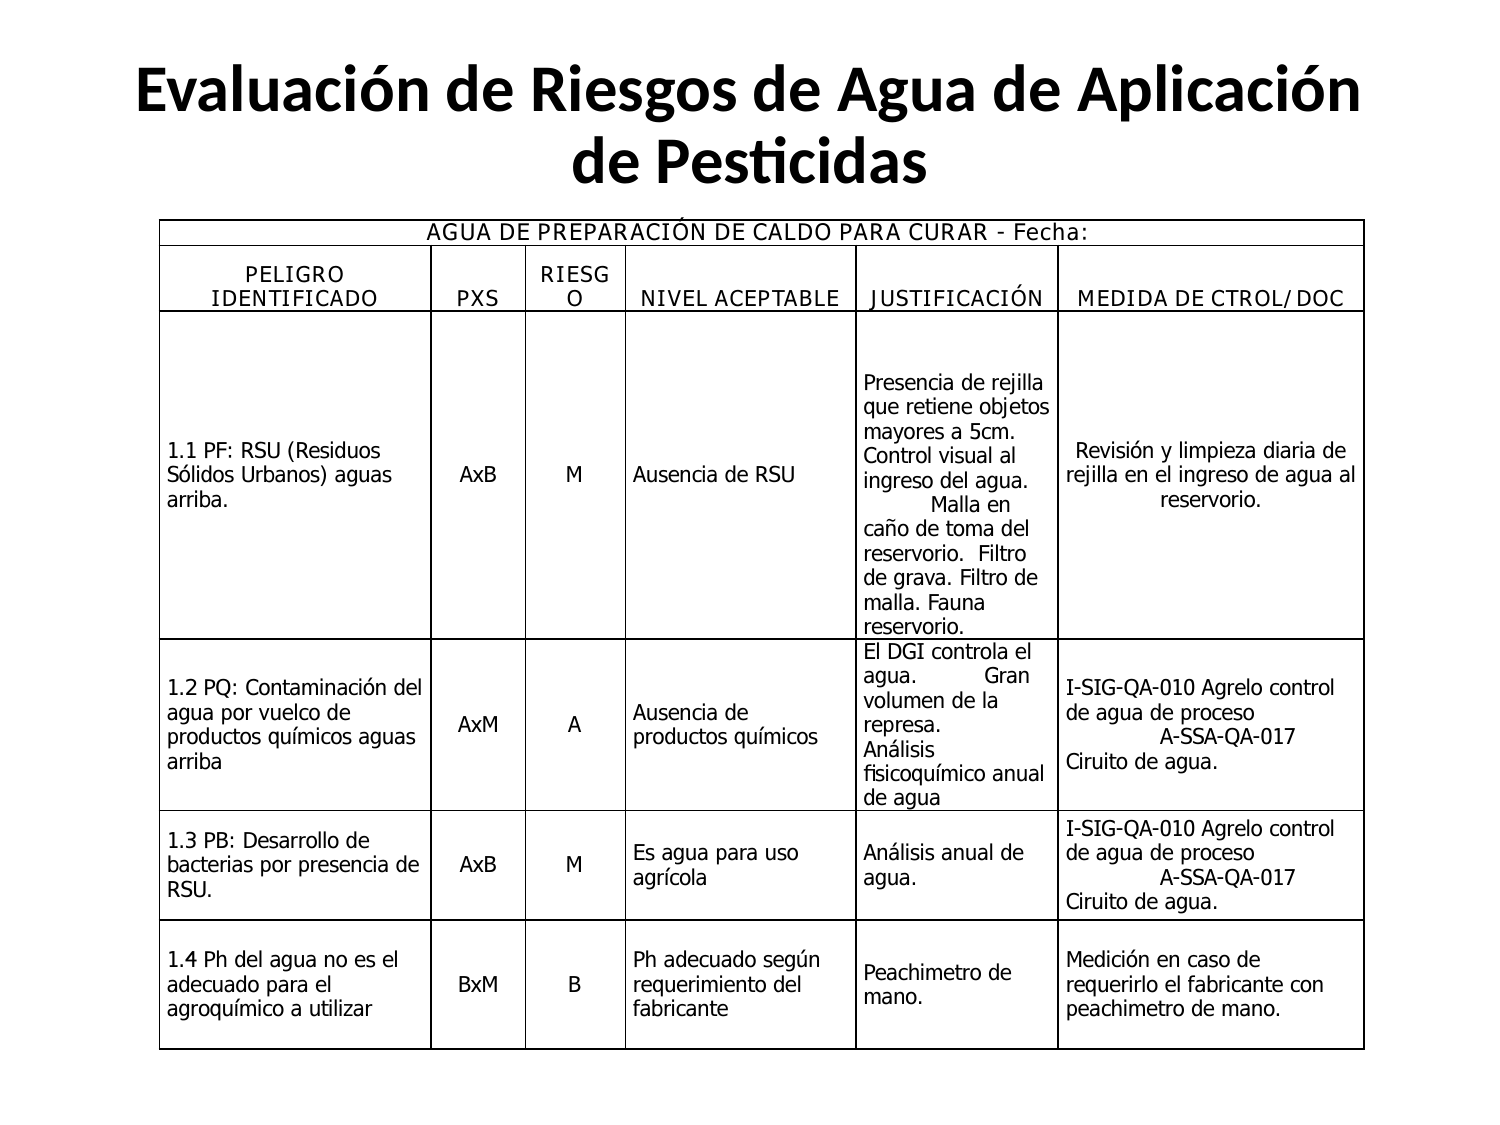

# Evaluación de Riesgos de Agua de Aplicación de Pesticidas
| AGUA DE PREPARACIÓN DE CALDO PARA CURAR - Fecha: |  |  |  |  |  |
| --- | --- | --- | --- | --- | --- |
| PELIGRO IDENTIFICADO | PXS | RIESGO | NIVEL ACEPTABLE | JUSTIFICACIÓN | MEDIDA DE CTROL/DOC |
| 1.1 PF: RSU (Residuos Sólidos Urbanos) aguas arriba. | AxB | M | Ausencia de RSU | Presencia de rejilla que retiene objetos mayores a 5cm. Control visual al ingreso del agua. Malla en caño de toma del reservorio. Filtro de grava. Filtro de malla. Fauna reservorio. | Revisión y limpieza diaria de rejilla en el ingreso de agua al reservorio. |
| 1.2 PQ: Contaminación del agua por vuelco de productos químicos aguas arriba | AxM | A | Ausencia de productos químicos | El DGI controla el agua. Gran volumen de la represa. Análisis fisicoquímico anual de agua | I-SIG-QA-010 Agrelo control de agua de proceso A-SSA-QA-017 Ciruito de agua. |
| 1.3 PB: Desarrollo de bacterias por presencia de RSU. | AxB | M | Es agua para uso agrícola | Análisis anual de agua. | I-SIG-QA-010 Agrelo control de agua de proceso A-SSA-QA-017 Ciruito de agua. |
| 1.4 Ph del agua no es el adecuado para el agroquímico a utilizar | BxM | B | Ph adecuado según requerimiento del fabricante | Peachimetro de mano. | Medición en caso de requerirlo el fabricante con peachimetro de mano. |